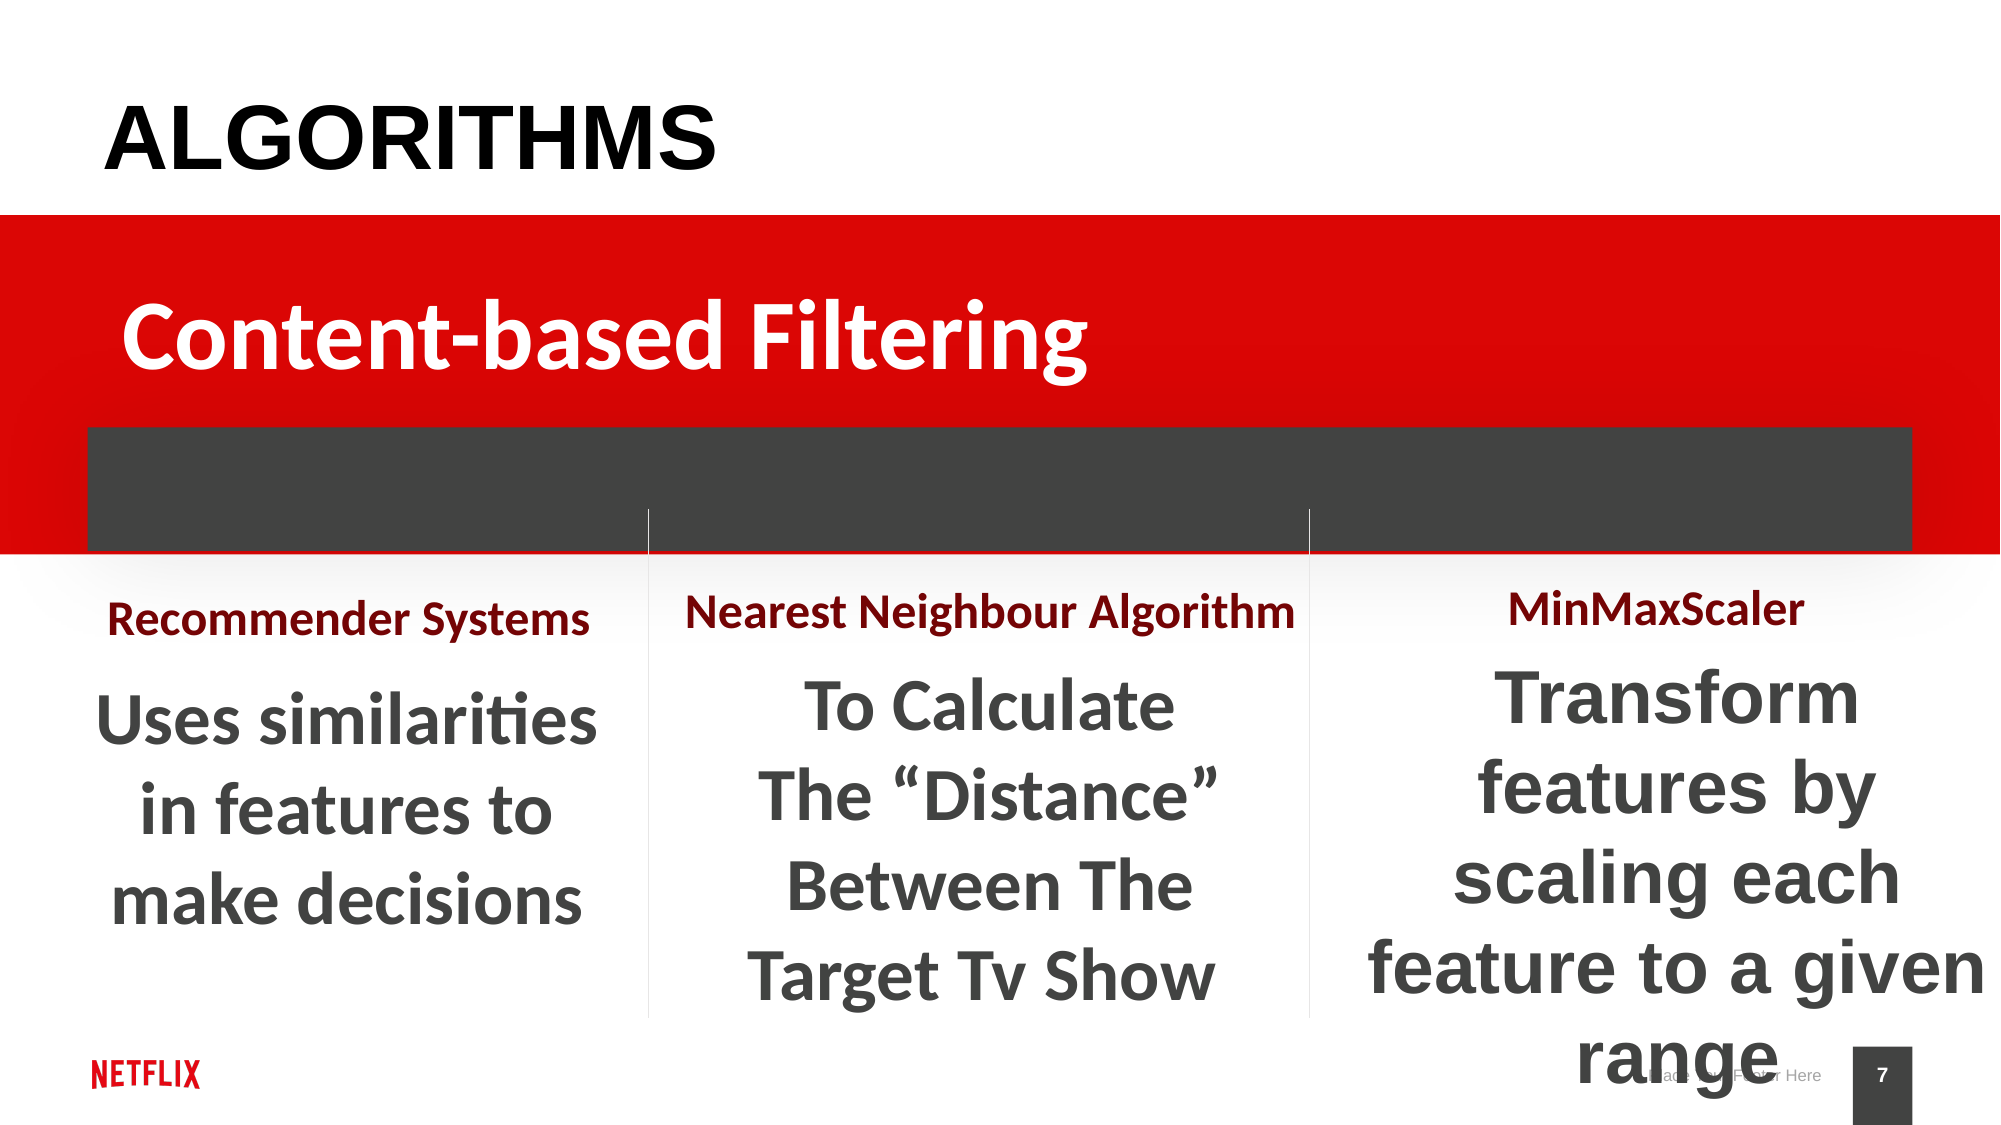

# ALGORITHMS

Content-based Filtering

MinMaxScaler
Nearest Neighbour Algorithm
Recommender Systems
Transform features by scaling each feature to a given range
To Calculate The “Distance” Between The Target Tv Show
Uses similarities in features to make decisions